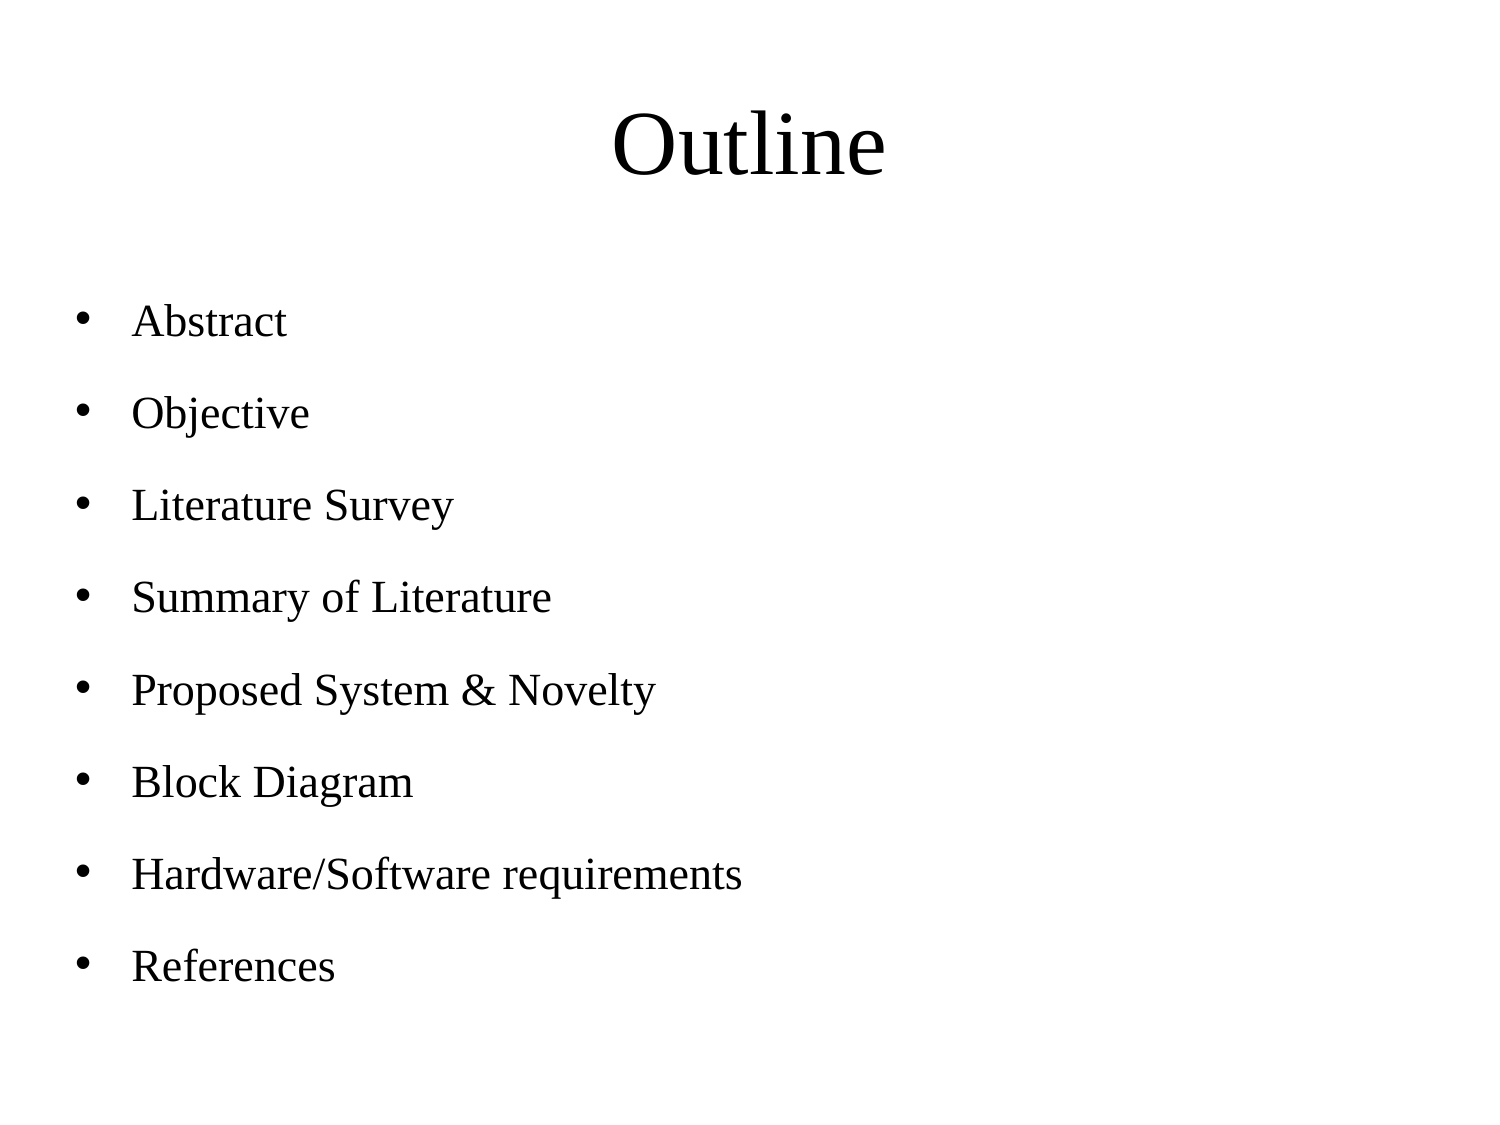

# Outline
Abstract
Objective
Literature Survey
Summary of Literature
Proposed System & Novelty
Block Diagram
Hardware/Software requirements
References